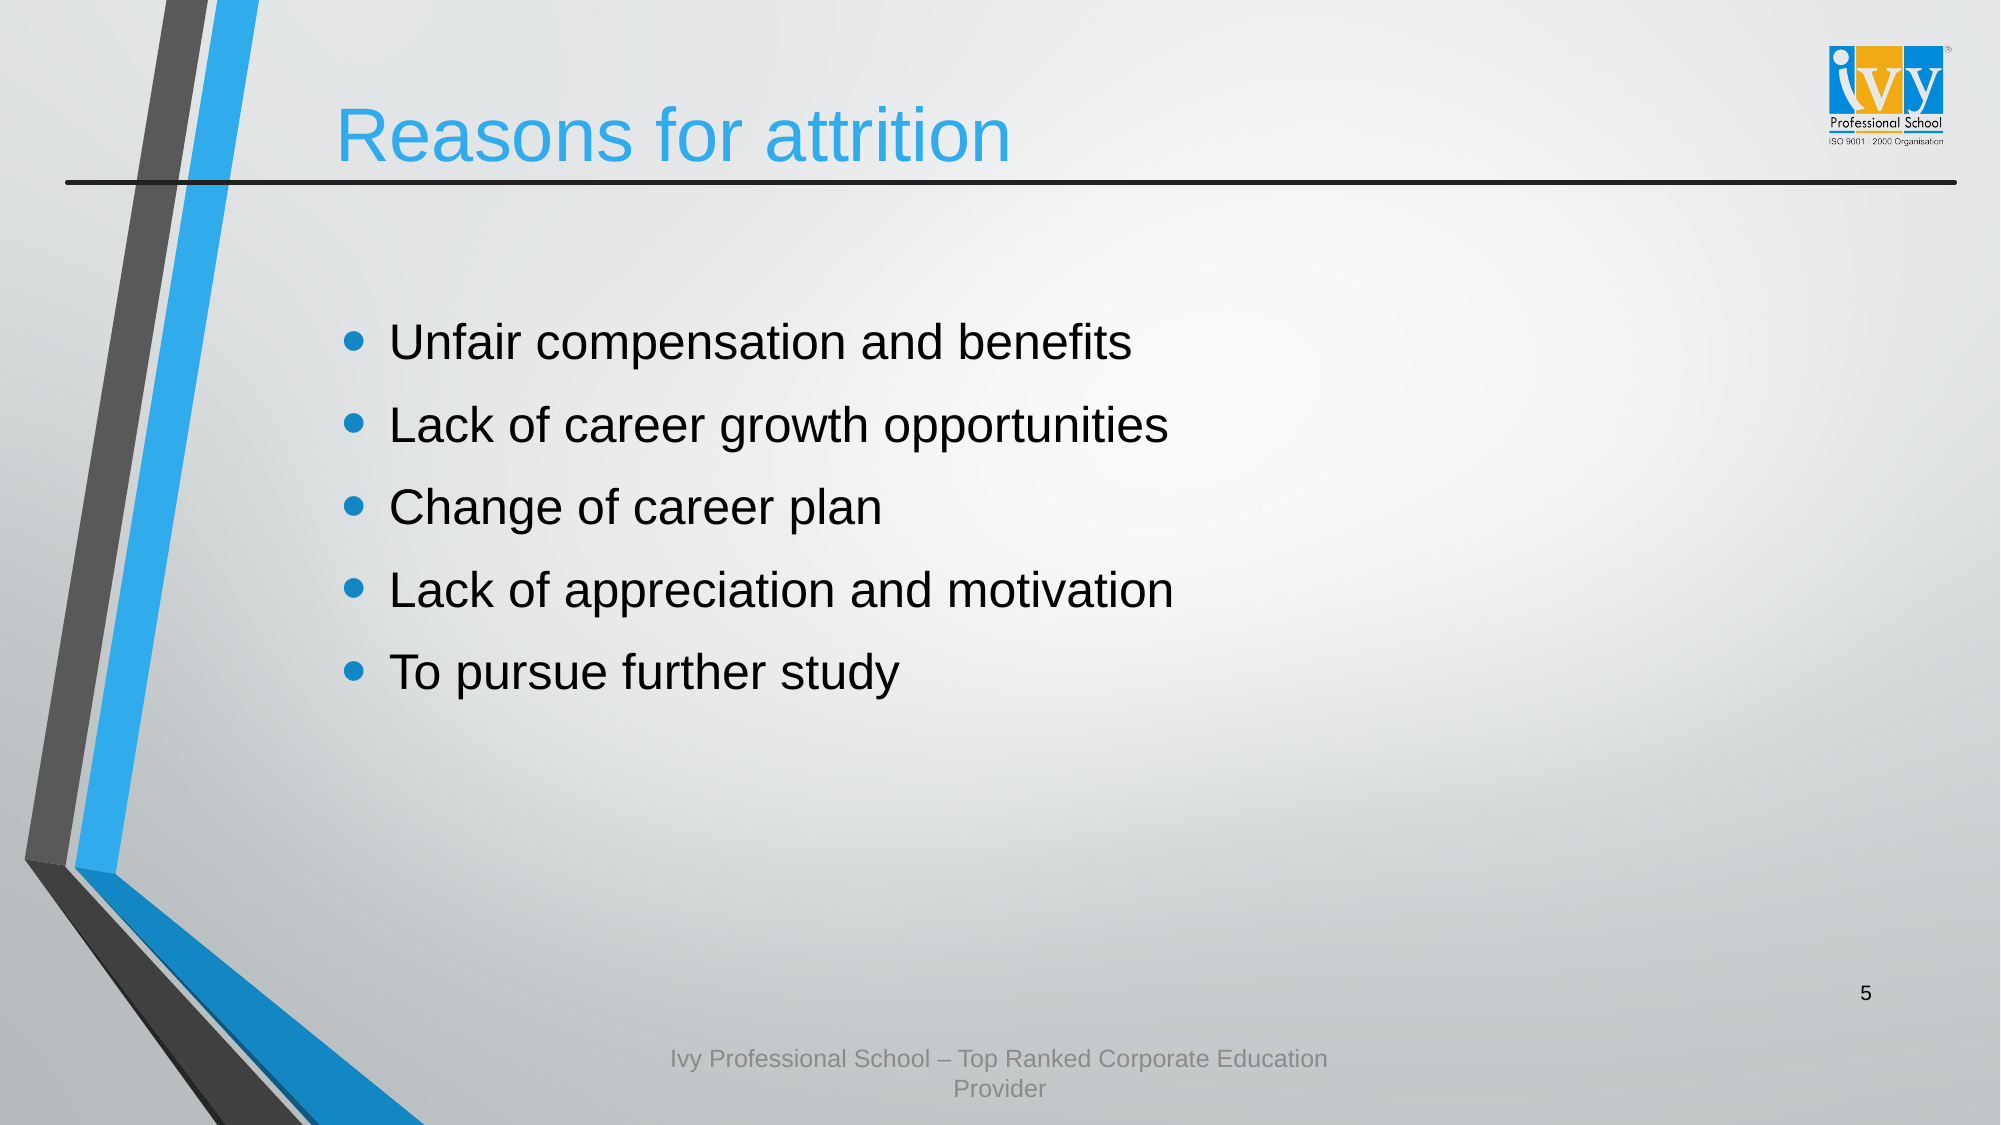

# Reasons for attrition
Unfair compensation and benefits
Lack of career growth opportunities
Change of career plan
Lack of appreciation and motivation
To pursue further study
5